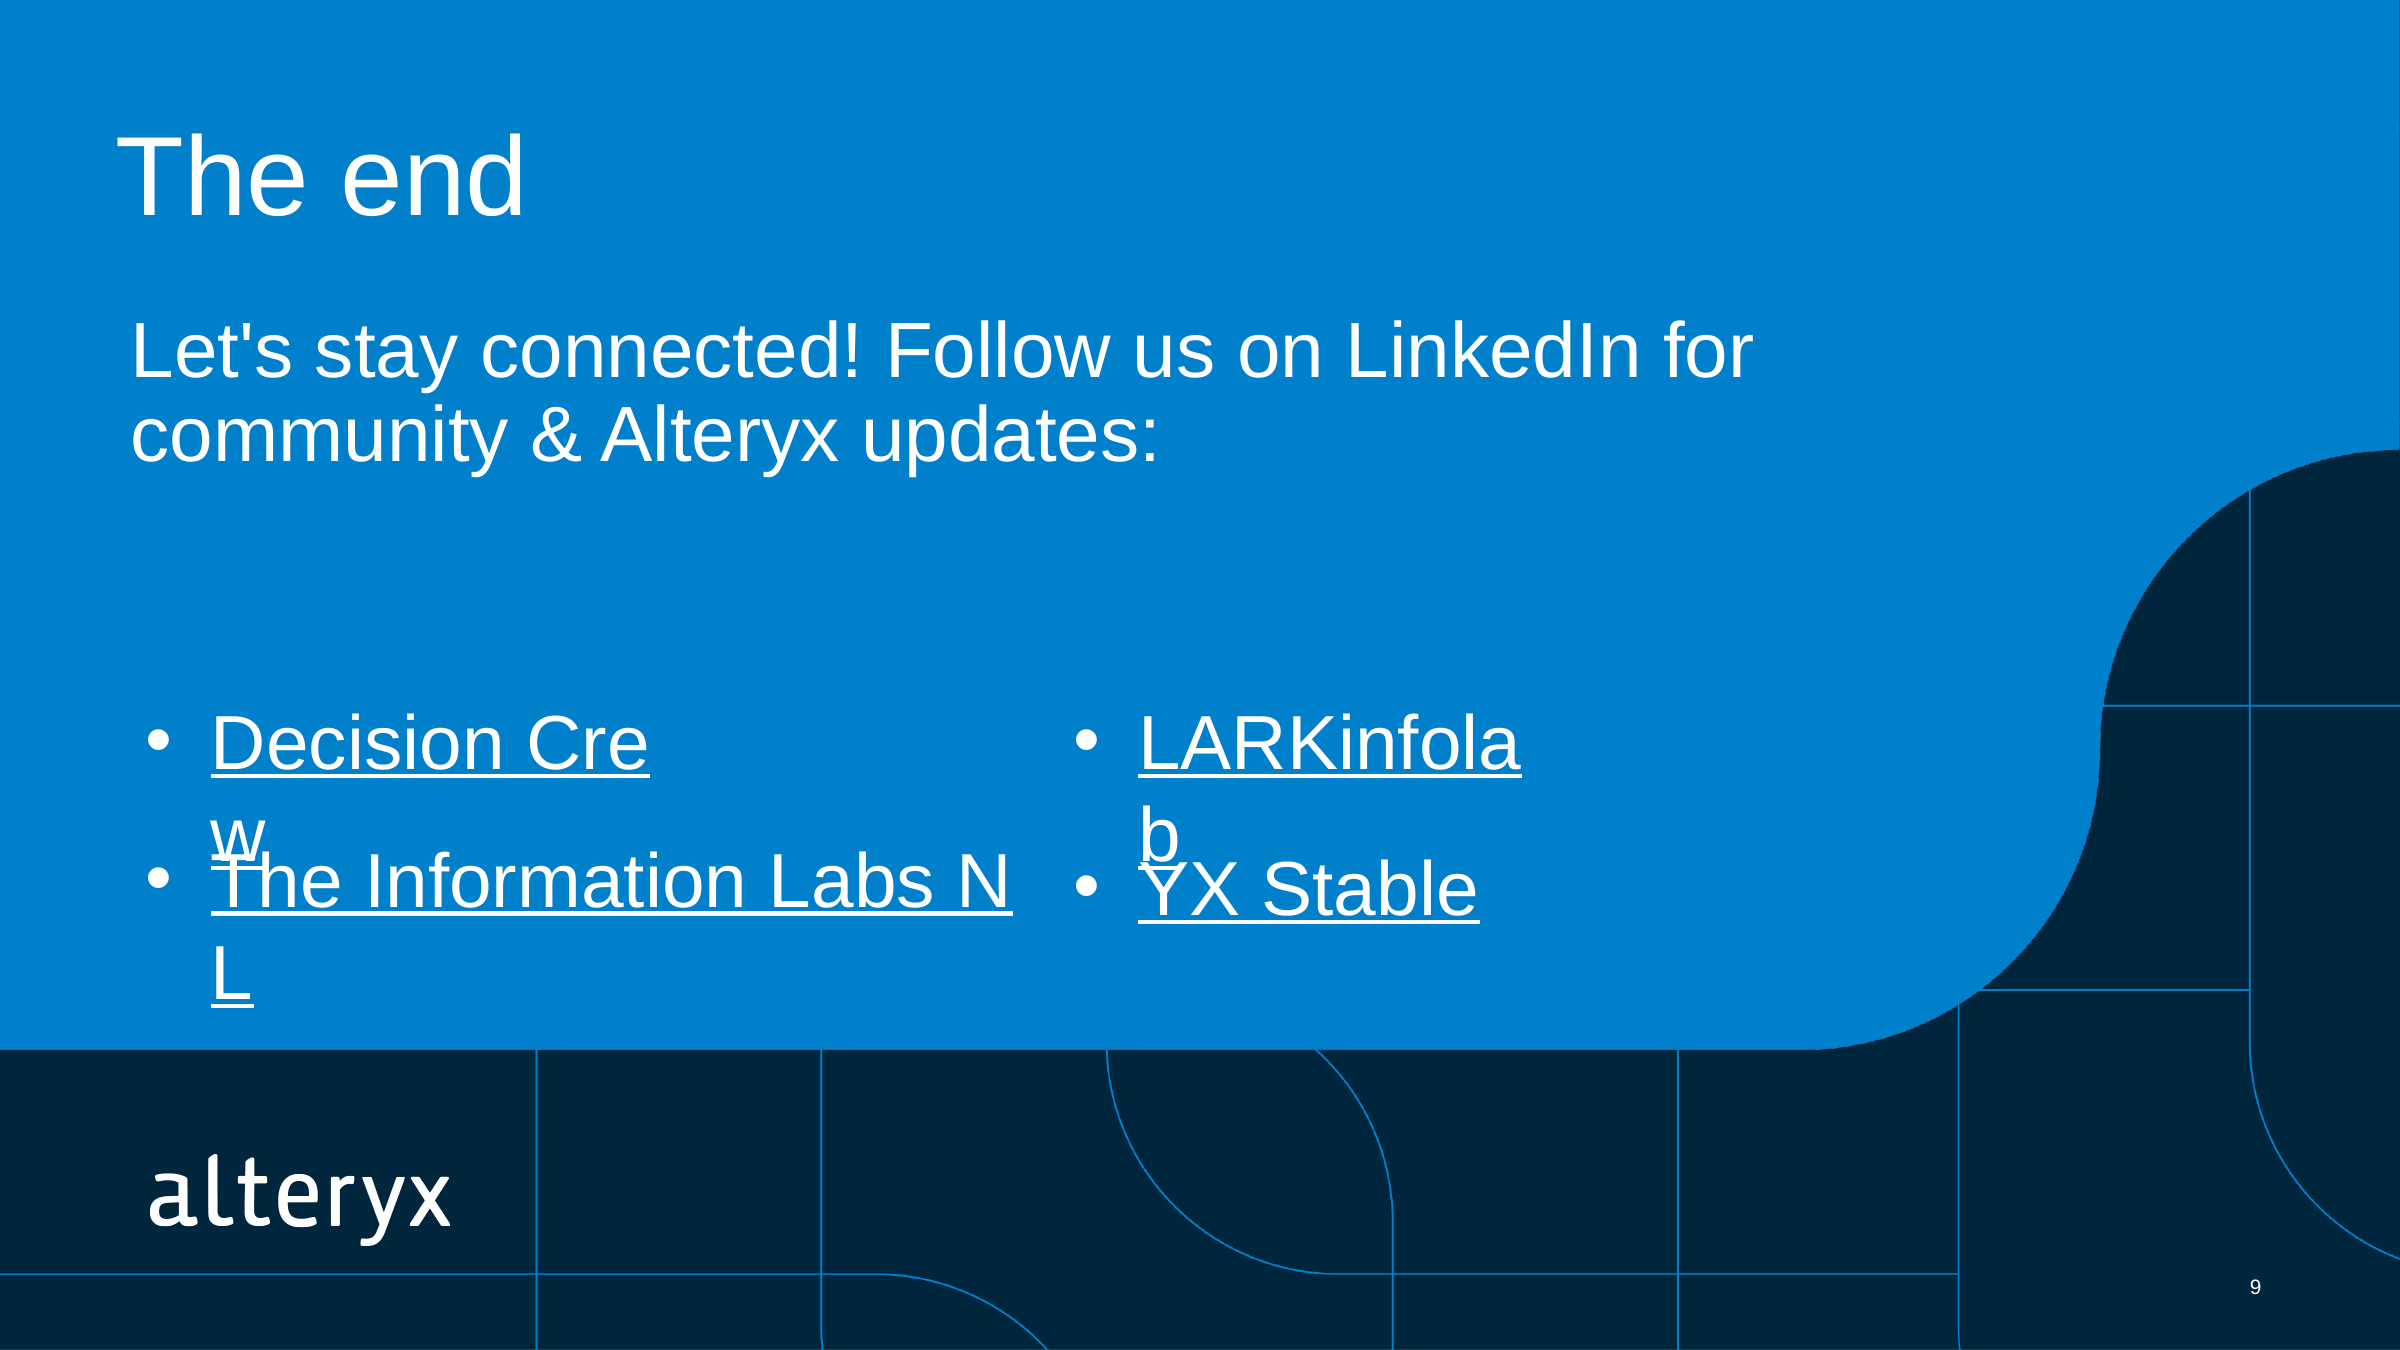

The end
Let's stay connected! Follow us on LinkedIn for community & Alteryx updates:
Decision Crew
LARKinfolab
The Information Labs NL
YX Stable
9